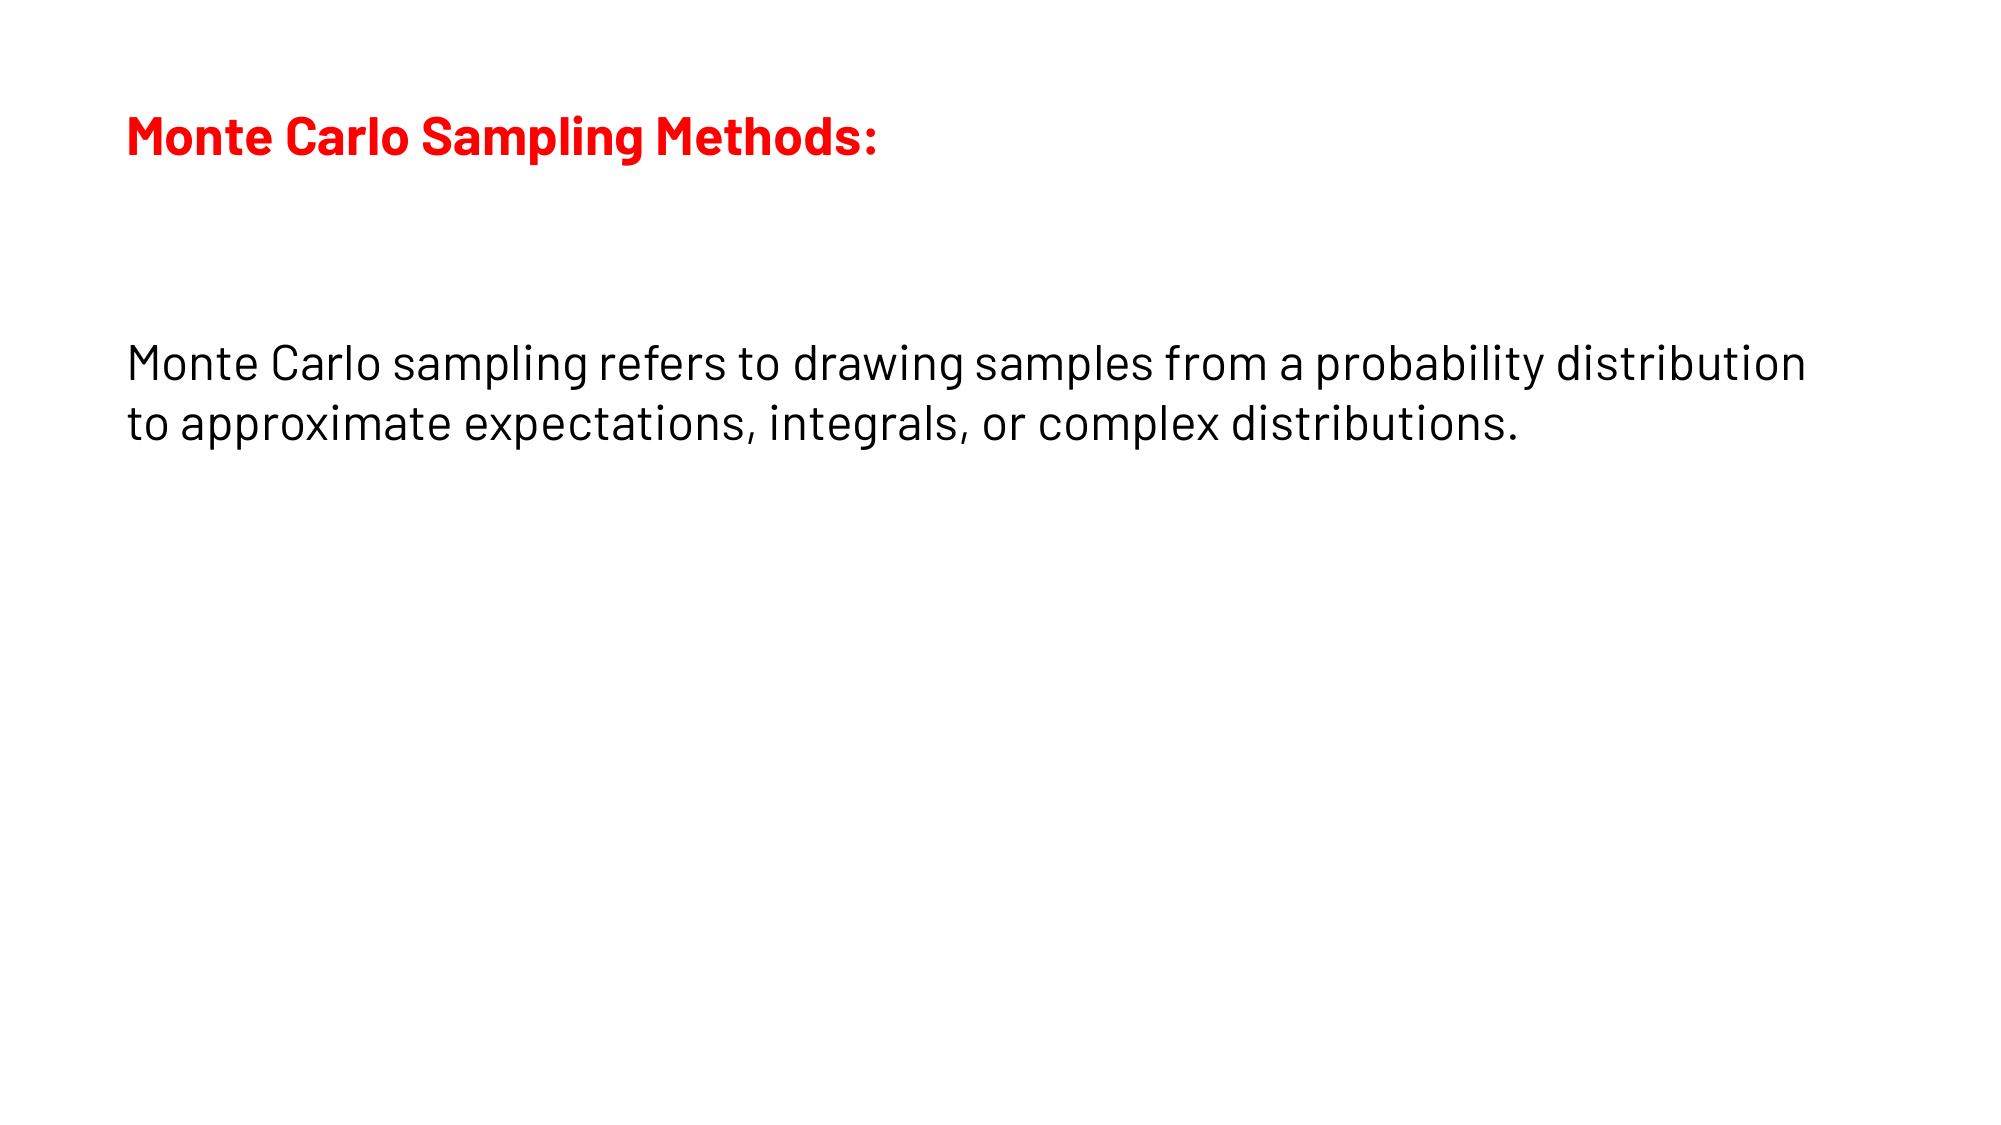

Monte Carlo Sampling Methods:

Monte Carlo sampling refers to drawing samples from a probability distribution to approximate expectations, integrals, or complex distributions.